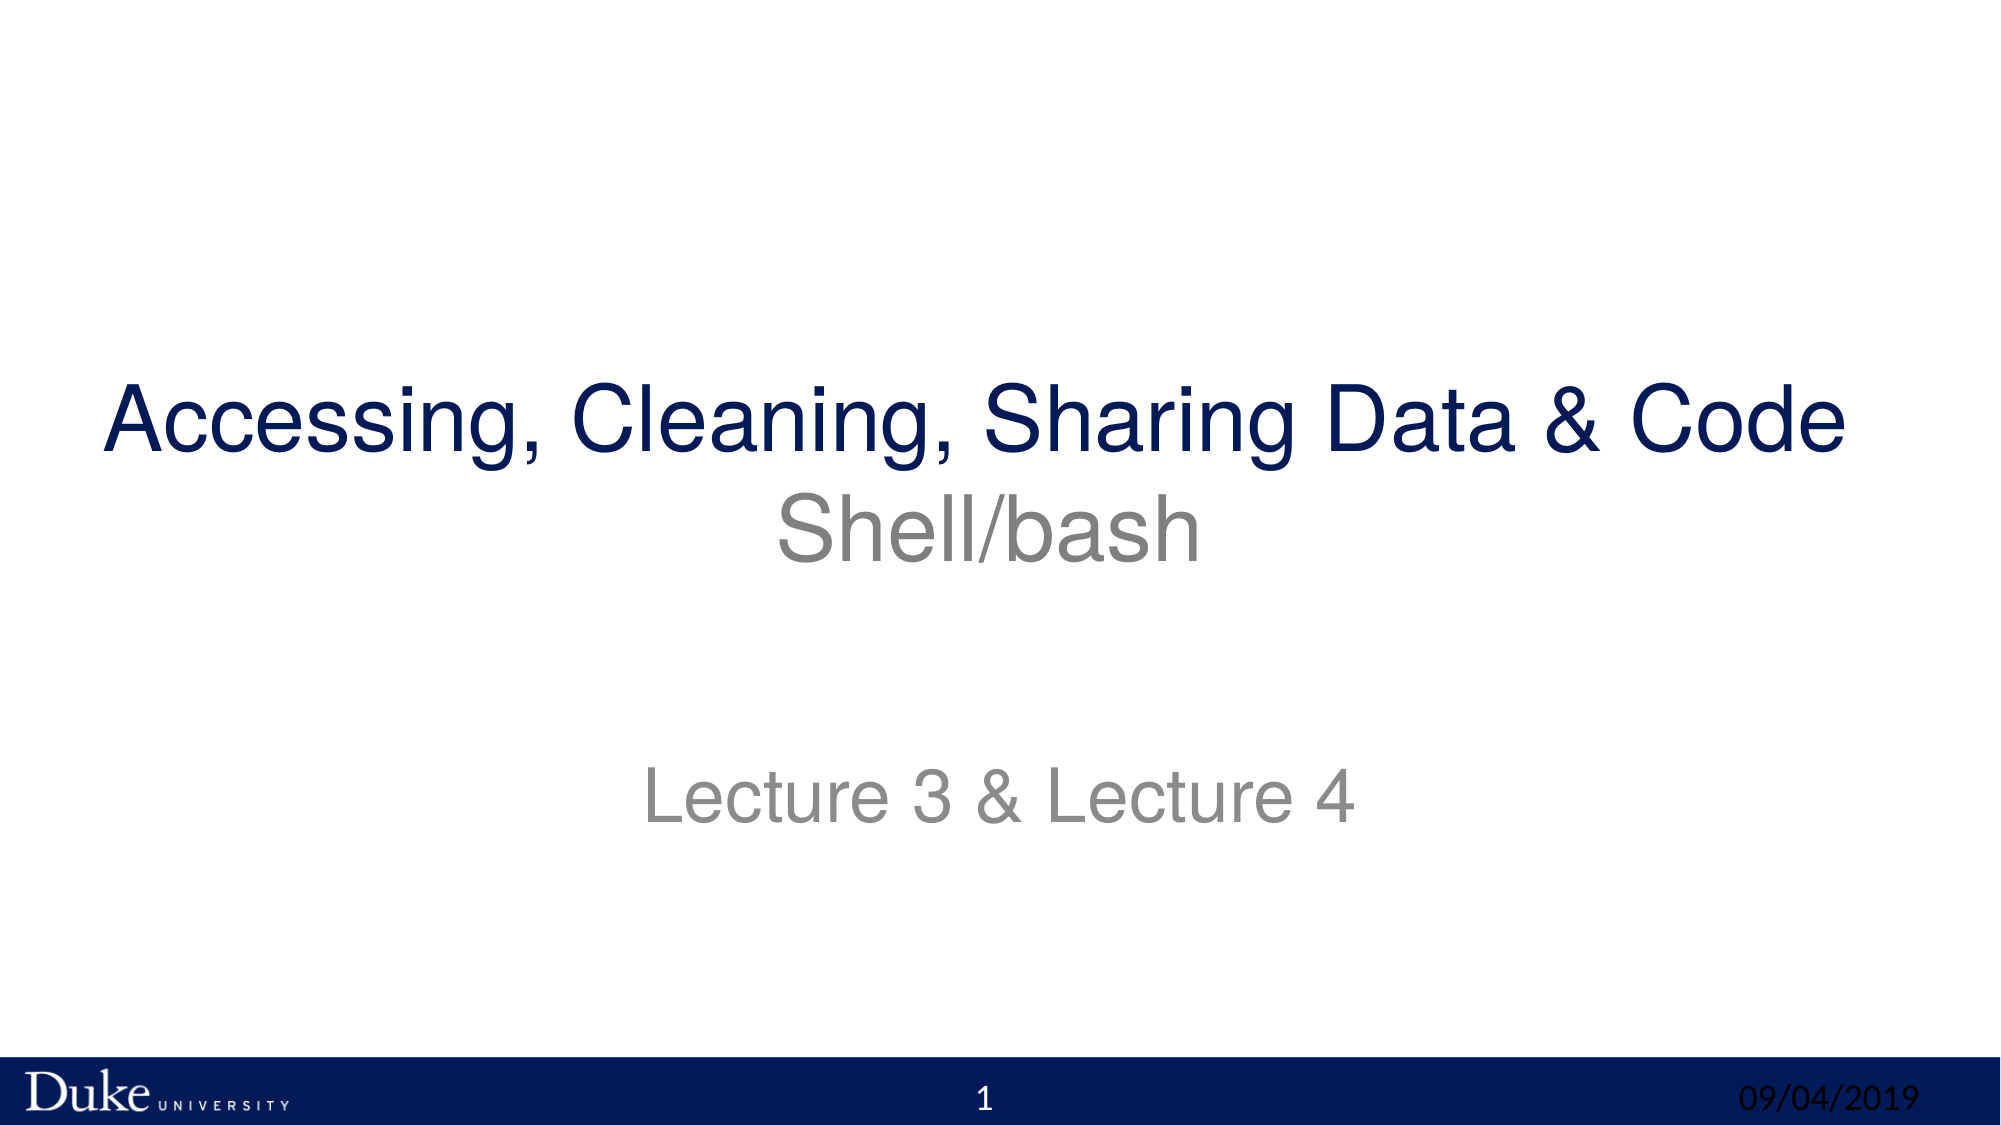

# Accessing, Cleaning, Sharing Data & Code Shell/bash

Lecture 3 & Lecture 4

1
09/04/2019